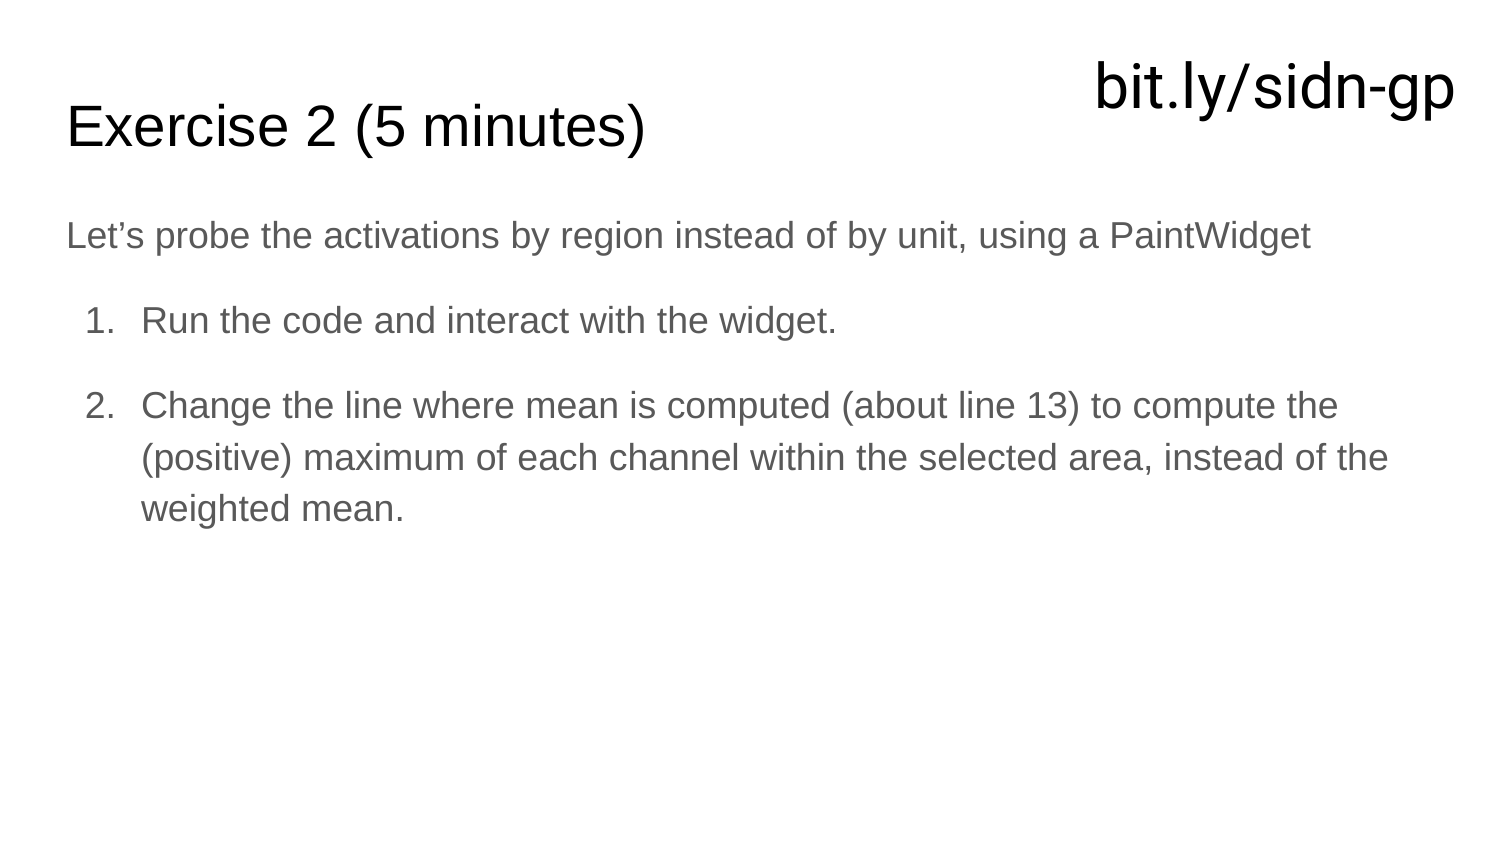

bit.ly/sidn-gp
# Exercise 2 (5 minutes)
Let’s probe the activations by region instead of by unit, using a PaintWidget
Run the code and interact with the widget.
Change the line where mean is computed (about line 13) to compute the (positive) maximum of each channel within the selected area, instead of the weighted mean.